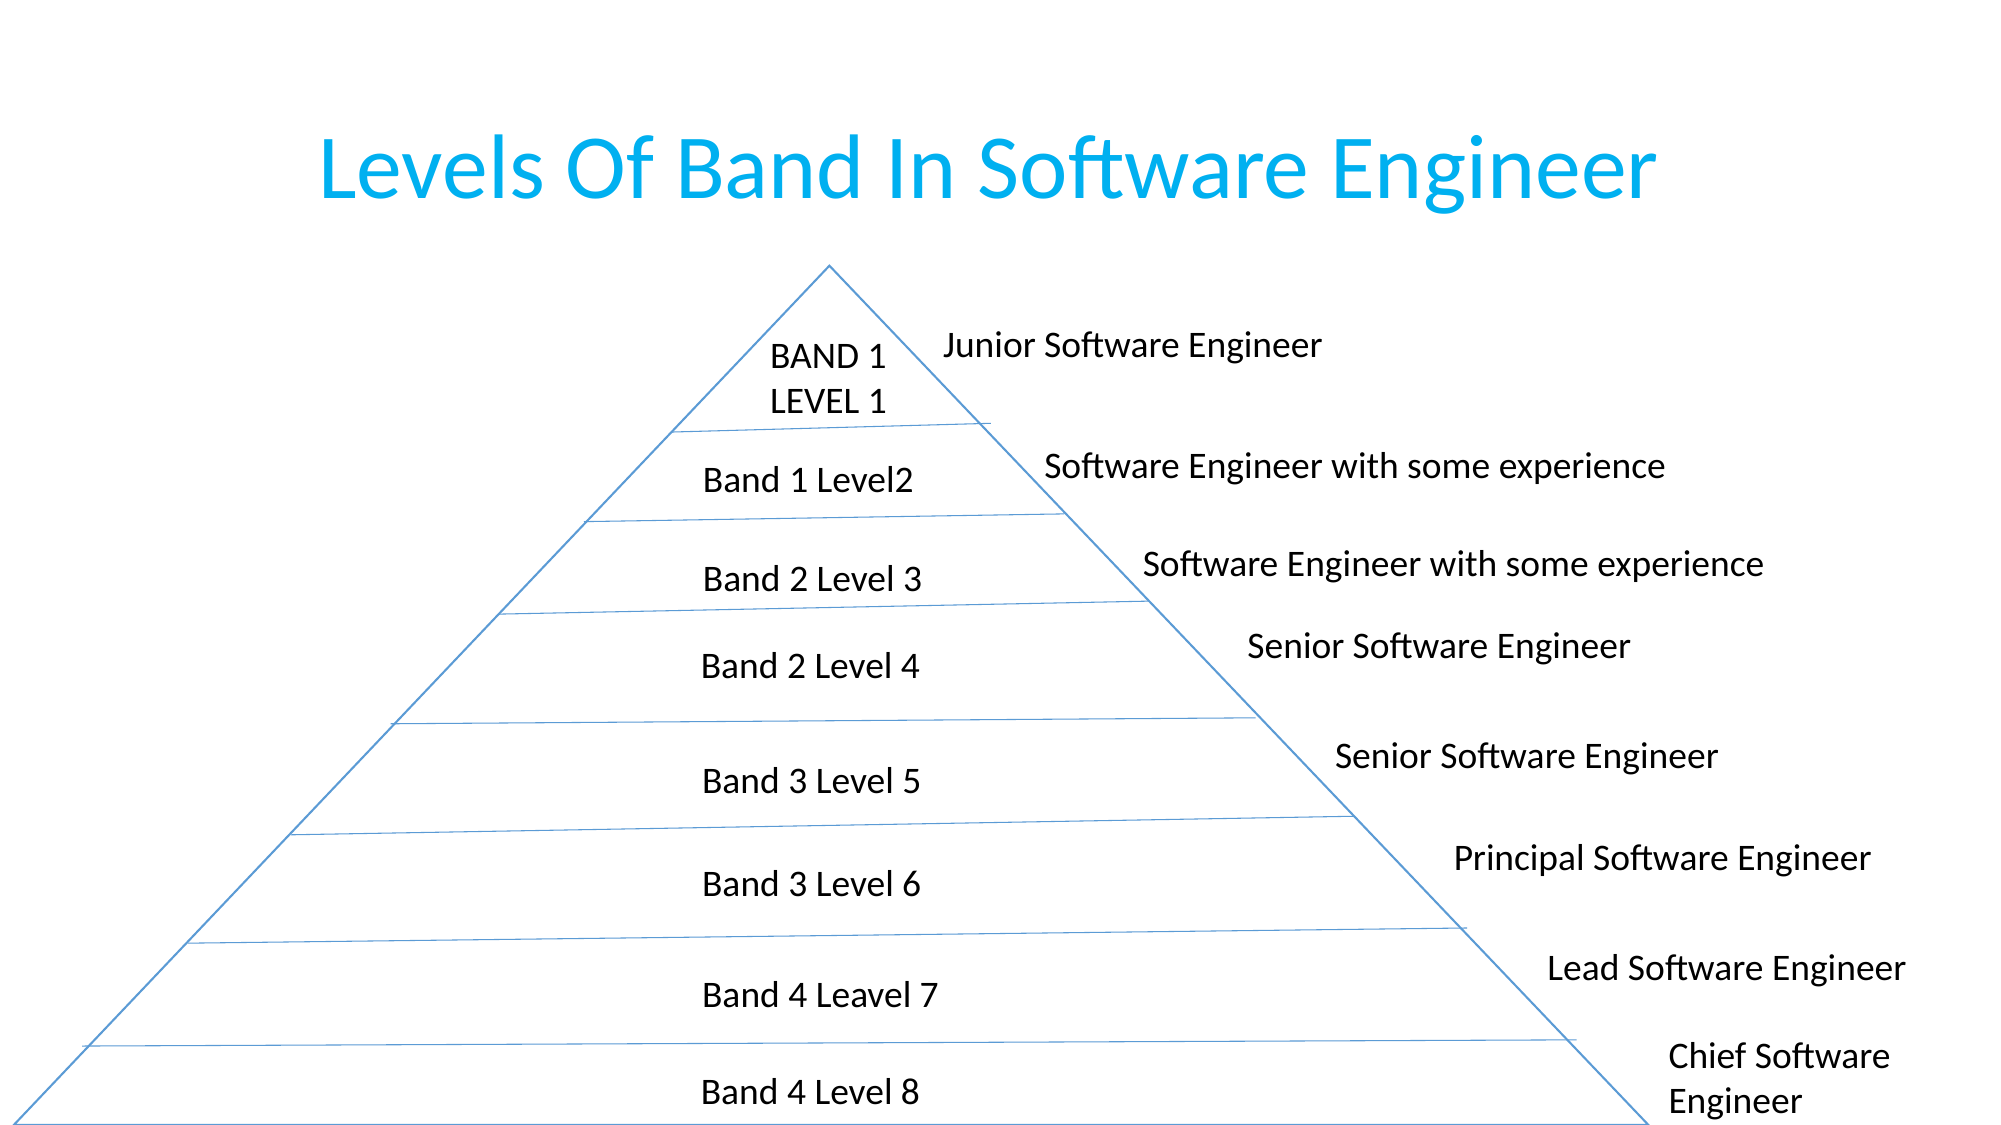

# Levels Of Band In Software Engineer

Junior Software Engineer
BAND 1
LEVEL 1
Software Engineer with some experience
Band 1 Level2
Software Engineer with some experience
Band 2 Level 3
Senior Software Engineer
Band 2 Level 4
Senior Software Engineer
Band 3 Level 5
Principal Software Engineer
Band 3 Level 6
Lead Software Engineer
Band 4 Leavel 7
Chief Software Engineer
Band 4 Level 8